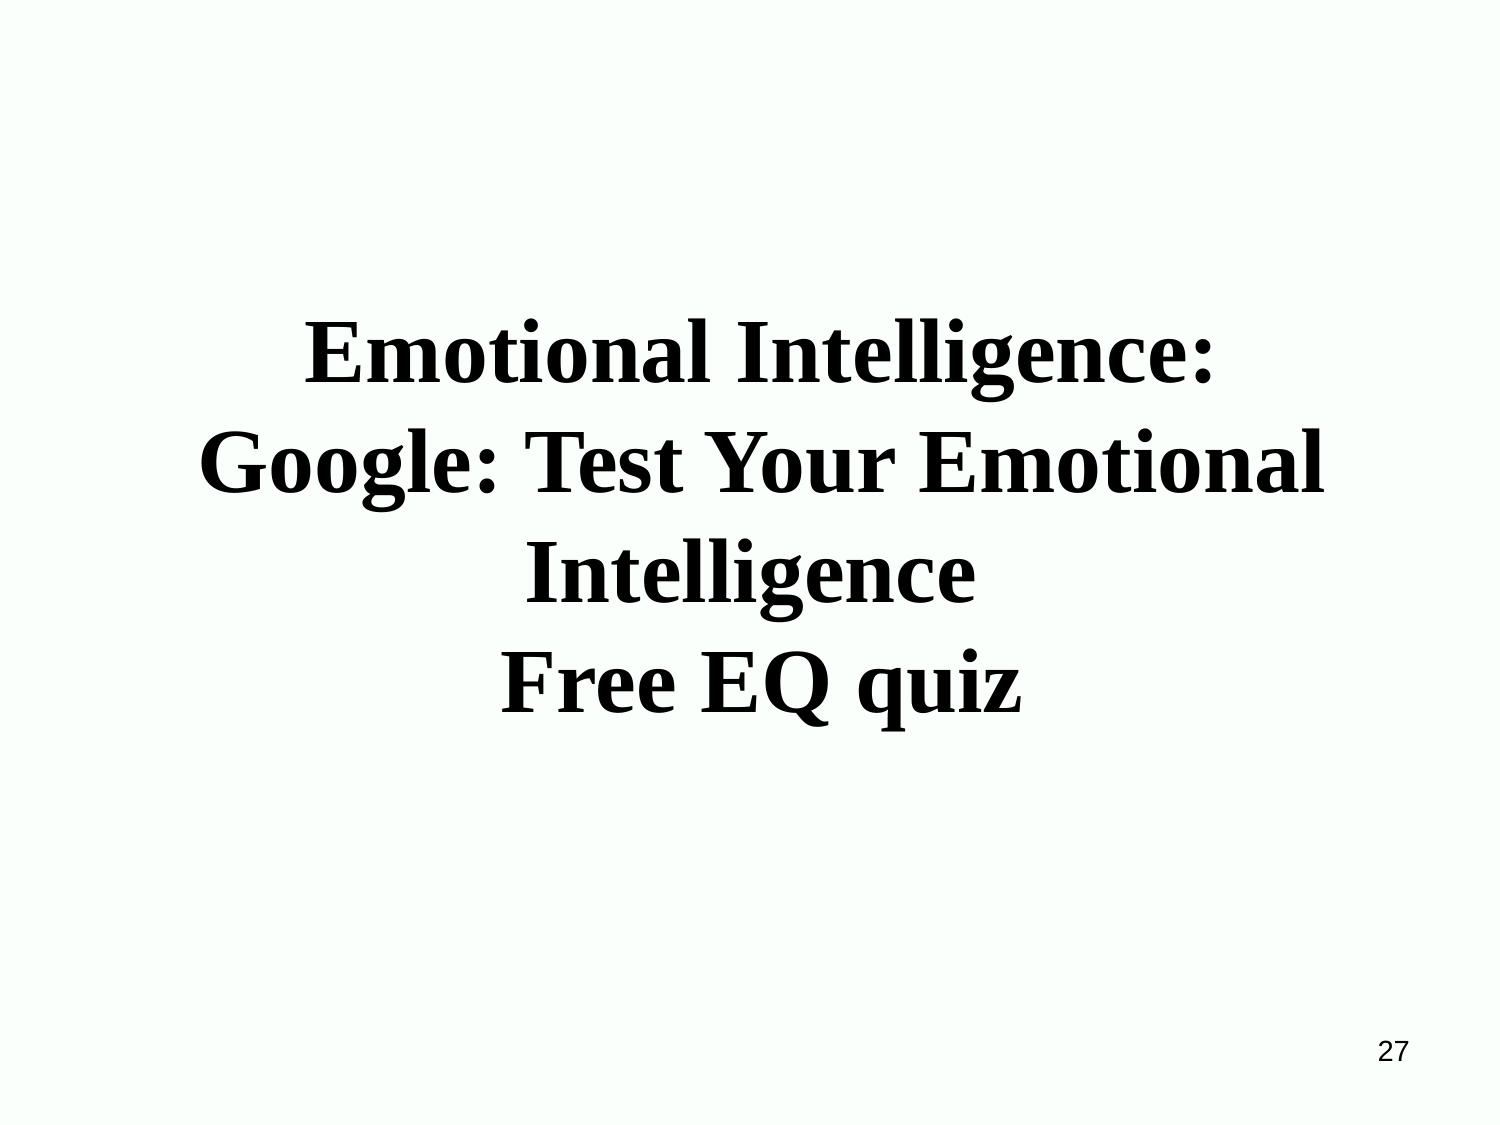

# Emotional Intelligence: Google: Test Your Emotional Intelligence Free EQ quiz
27